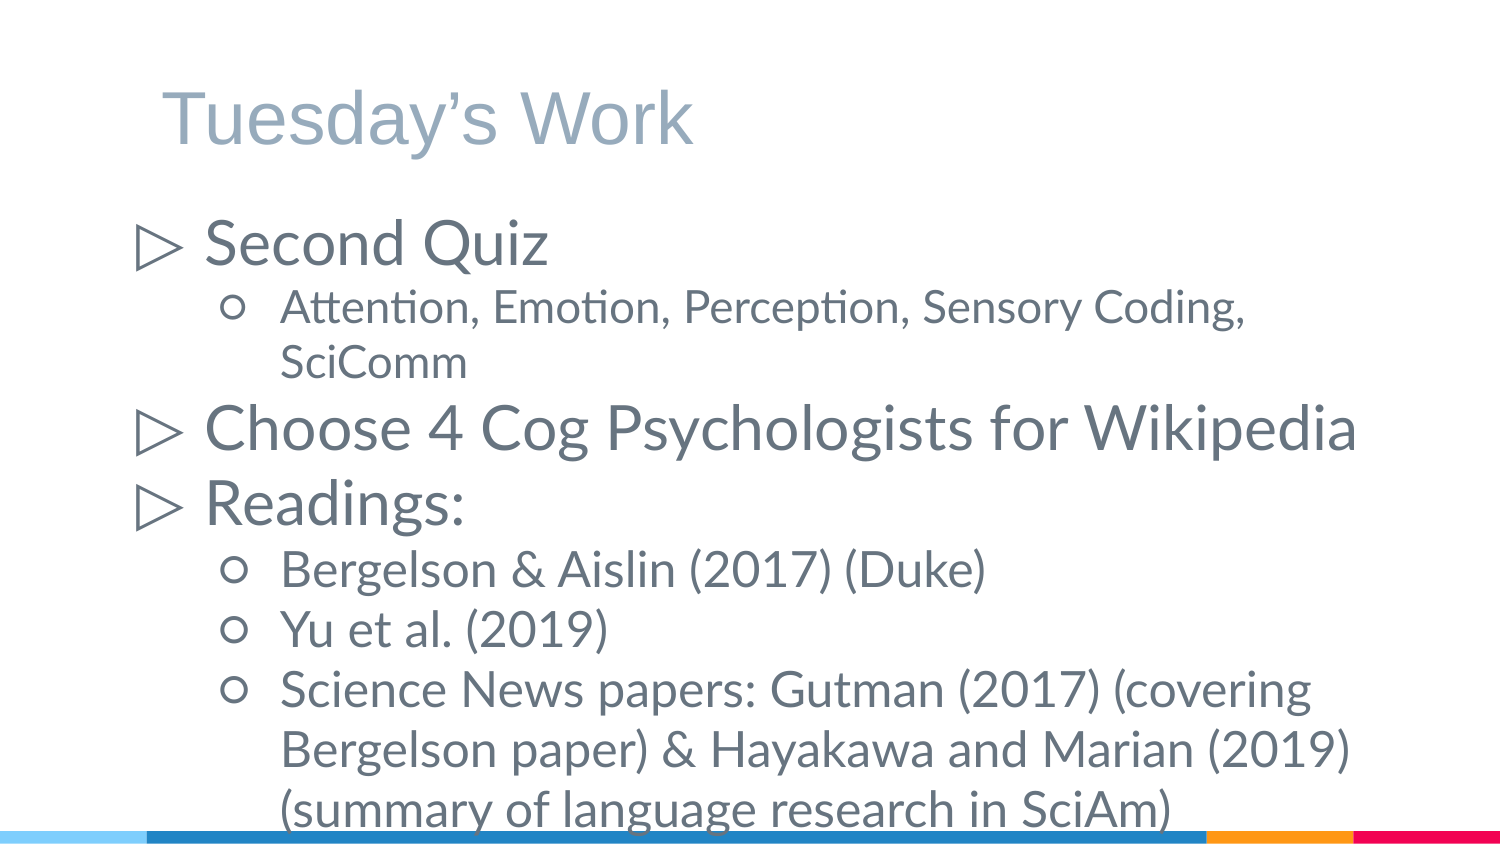

# Tuesday’s Work
Second Quiz
Attention, Emotion, Perception, Sensory Coding, SciComm
Choose 4 Cog Psychologists for Wikipedia
Readings:
Bergelson & Aislin (2017) (Duke)
Yu et al. (2019)
Science News papers: Gutman (2017) (covering Bergelson paper) & Hayakawa and Marian (2019) (summary of language research in SciAm)